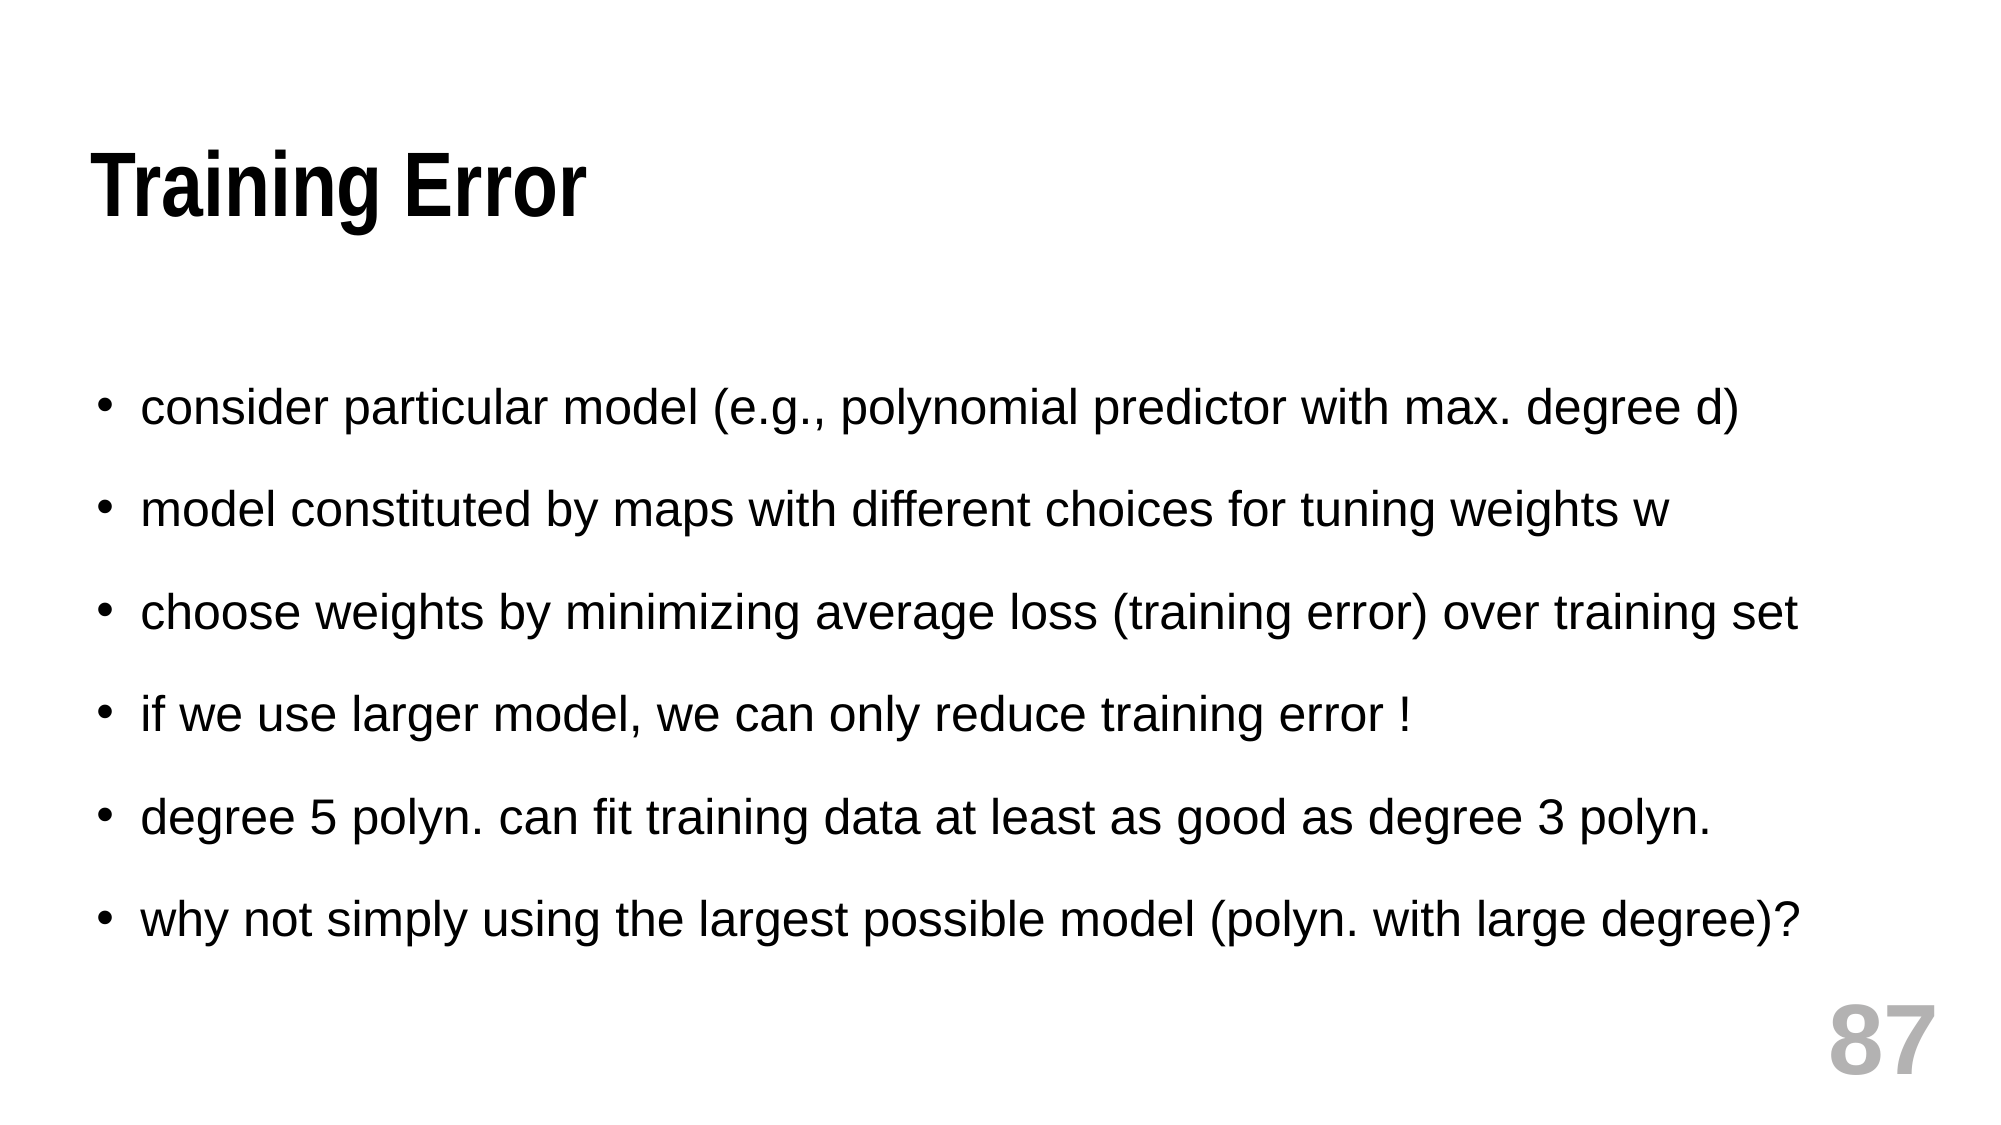

# Training Error
consider particular model (e.g., polynomial predictor with max. degree d)
model constituted by maps with different choices for tuning weights w
choose weights by minimizing average loss (training error) over training set
if we use larger model, we can only reduce training error !
degree 5 polyn. can fit training data at least as good as degree 3 polyn.
why not simply using the largest possible model (polyn. with large degree)?
87